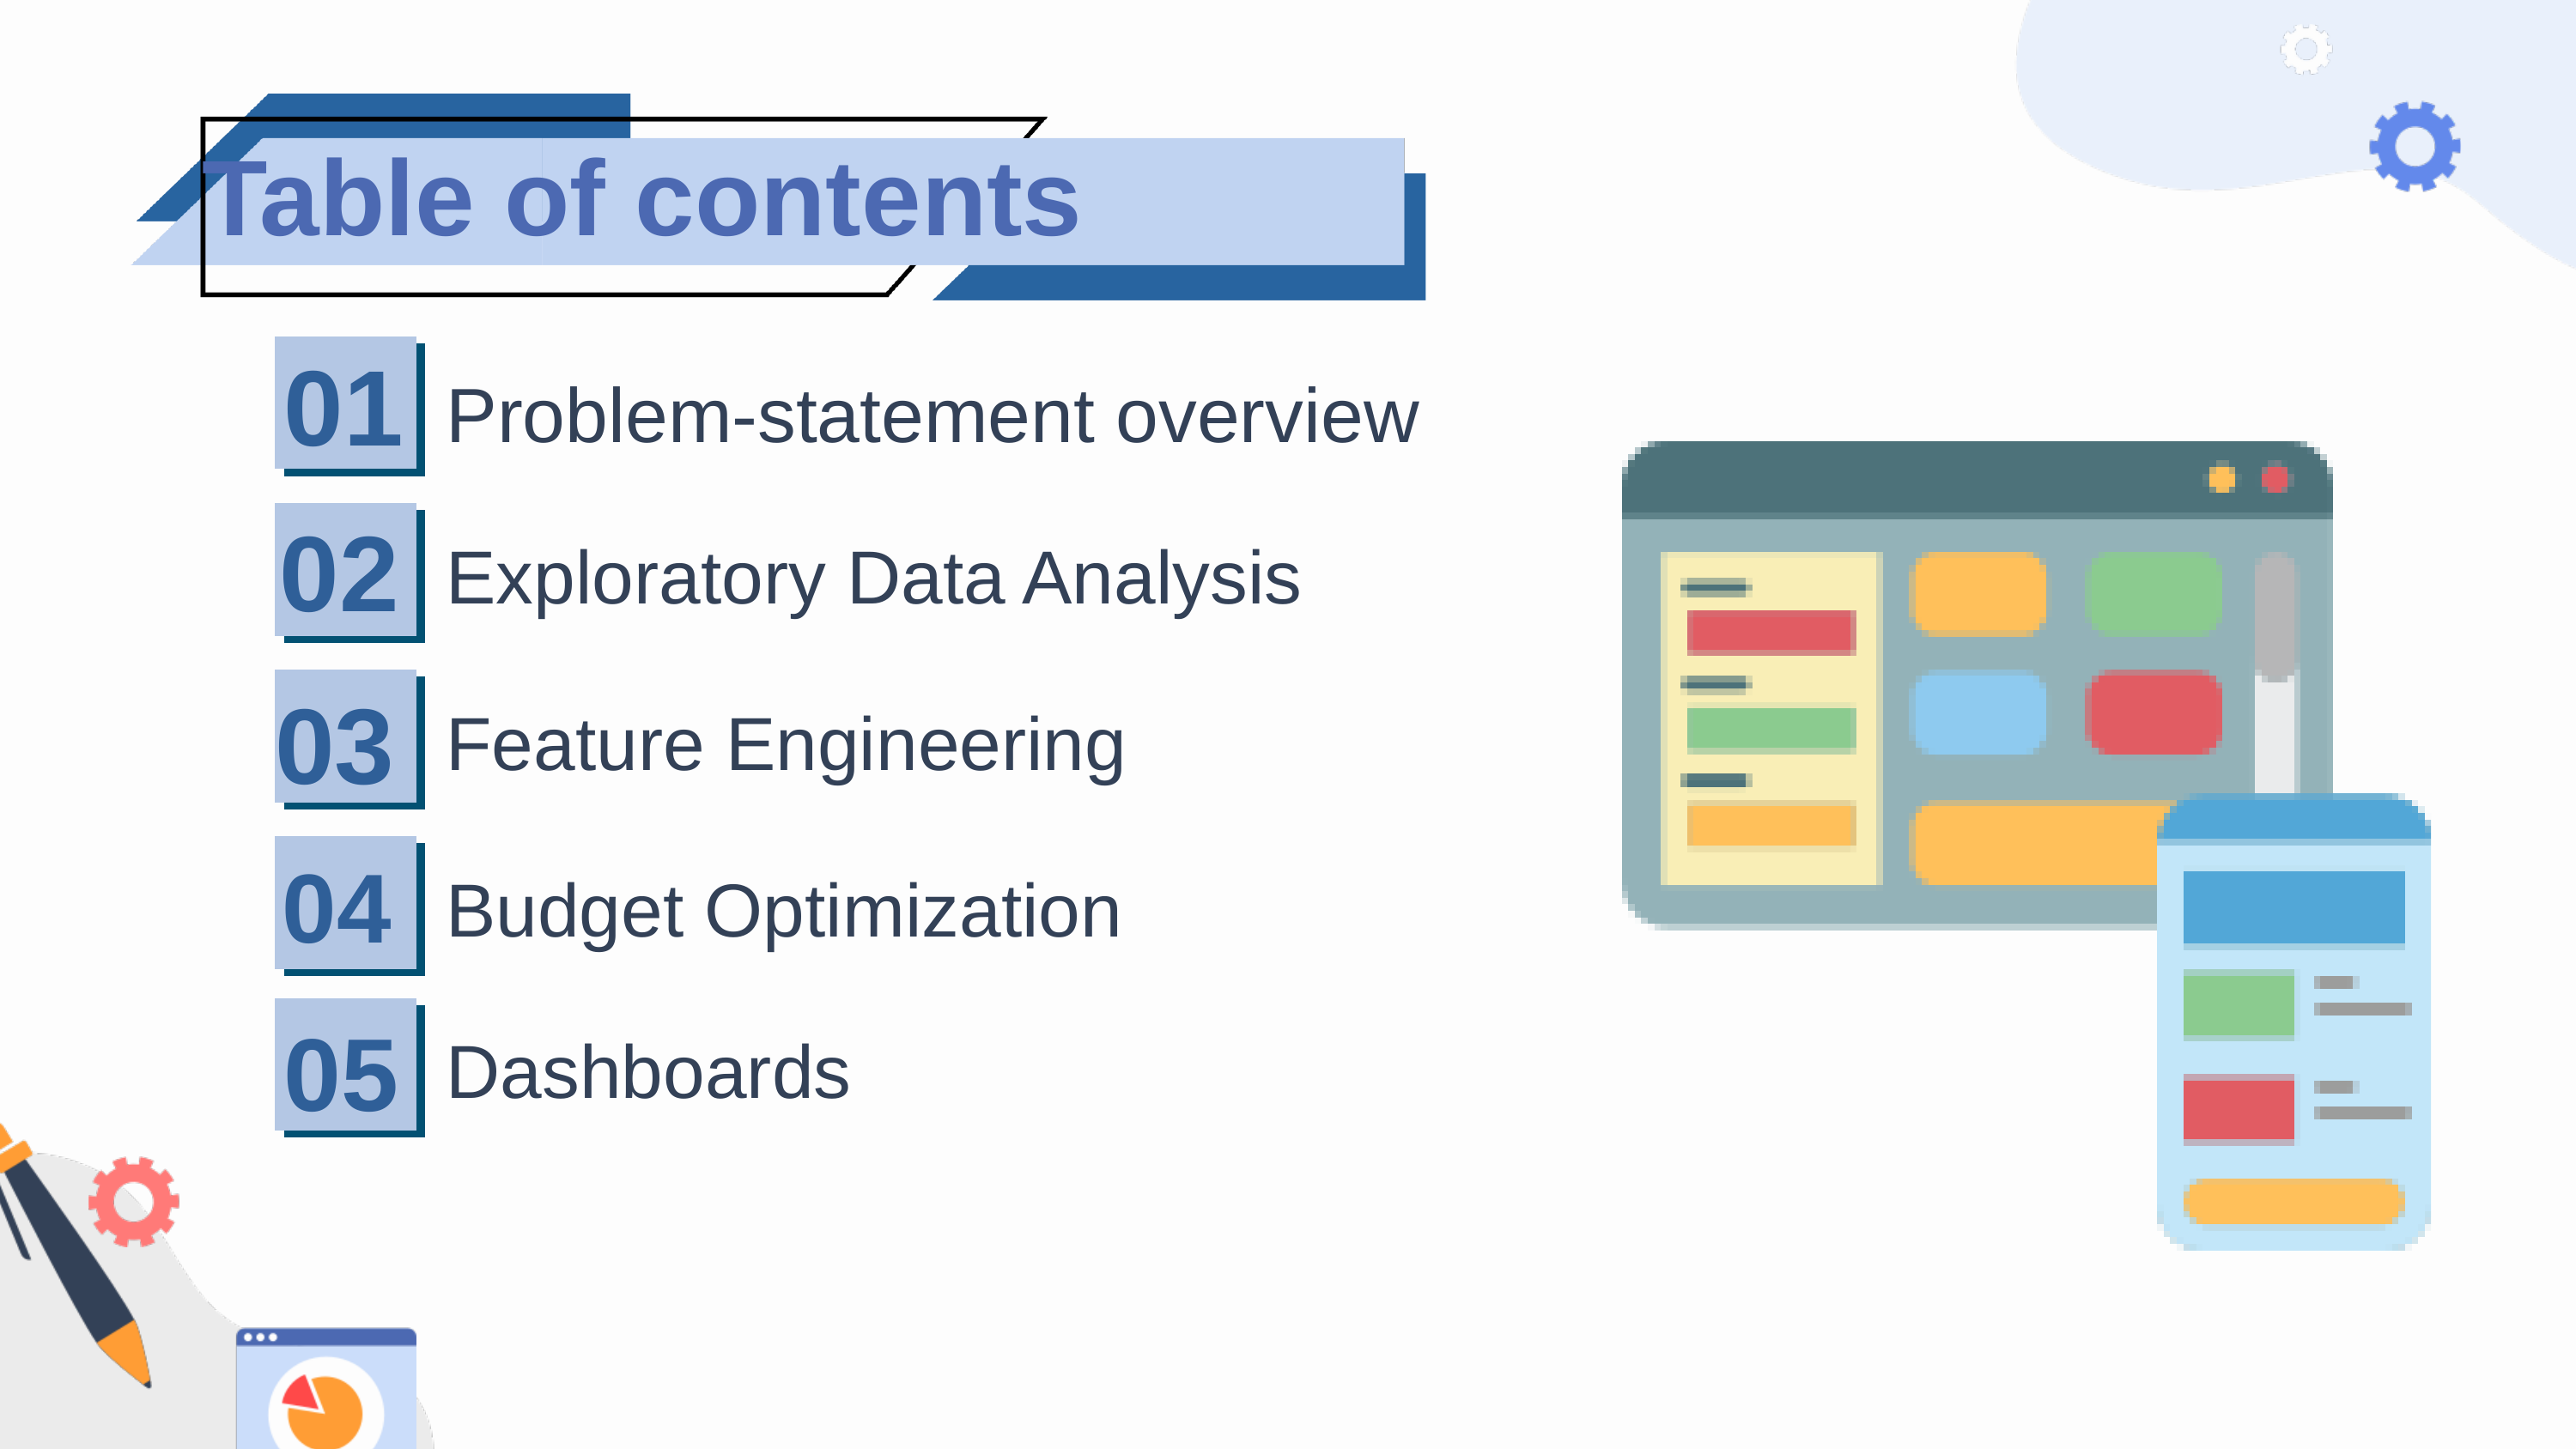

Table of contents

01

Problem-statement overview

02
Exploratory Data Analysis

03
Feature Engineering

04
Budget Optimization

05
Dashboards